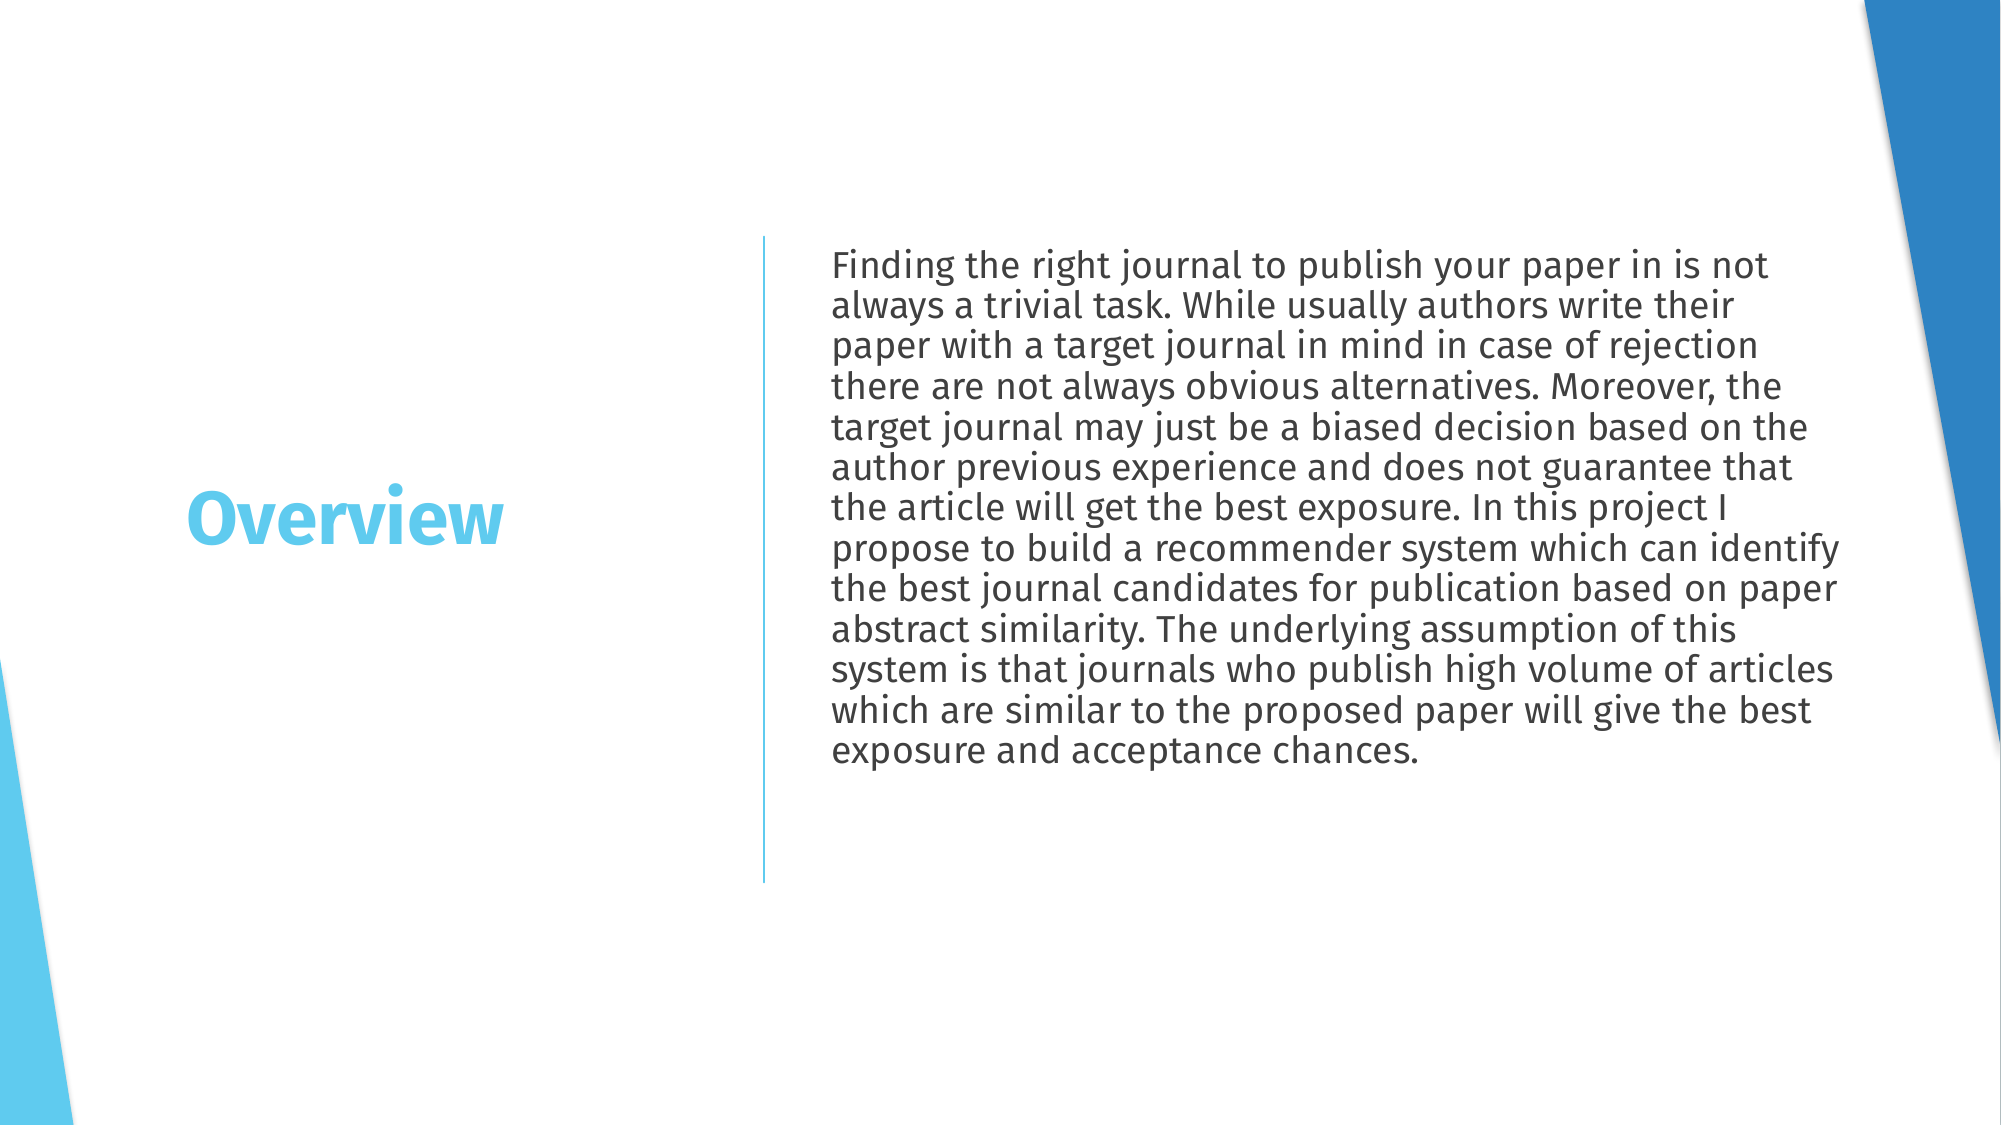

Finding the right journal to publish your paper in is not always a trivial task. While usually authors write their paper with a target journal in mind in case of rejection there are not always obvious alternatives. Moreover, the target journal may just be a biased decision based on the author previous experience and does not guarantee that the article will get the best exposure. In this project I propose to build a recommender system which can identify the best journal candidates for publication based on paper abstract similarity. The underlying assumption of this system is that journals who publish high volume of articles which are similar to the proposed paper will give the best exposure and acceptance chances.

# Overview